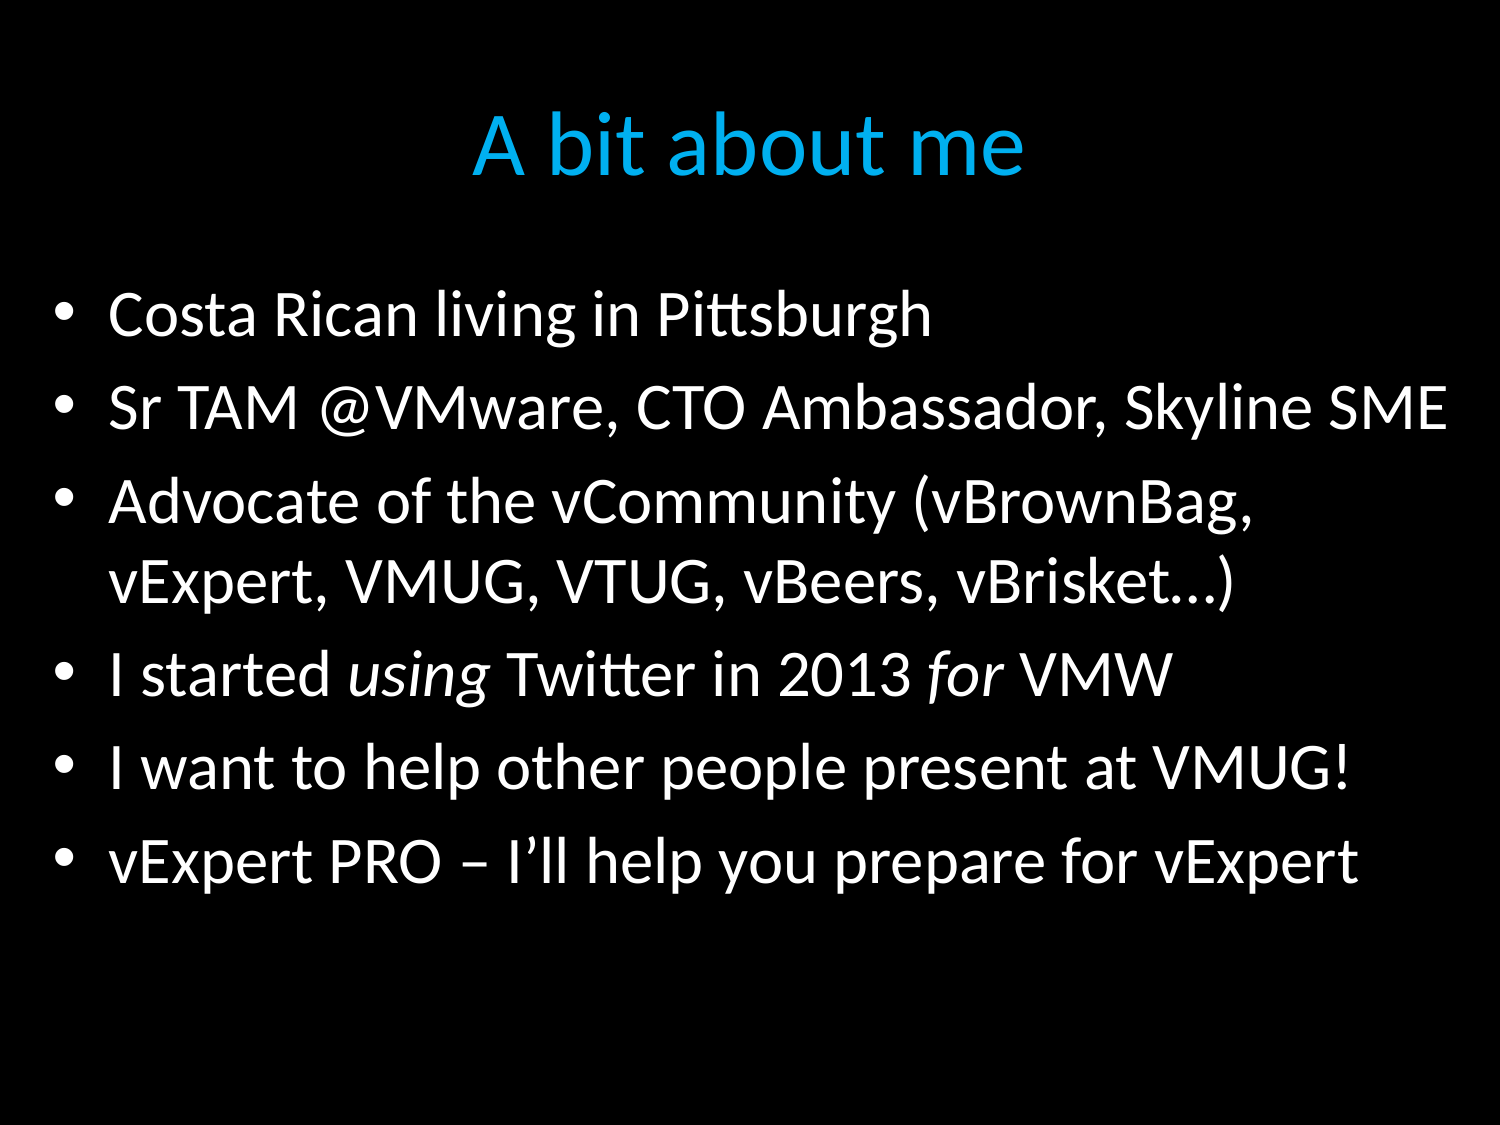

# A bit about me
Costa Rican living in Pittsburgh
Sr TAM @VMware, CTO Ambassador, Skyline SME
Advocate of the vCommunity (vBrownBag, vExpert, VMUG, VTUG, vBeers, vBrisket…)
I started using Twitter in 2013 for VMW
I want to help other people present at VMUG!
vExpert PRO – I’ll help you prepare for vExpert